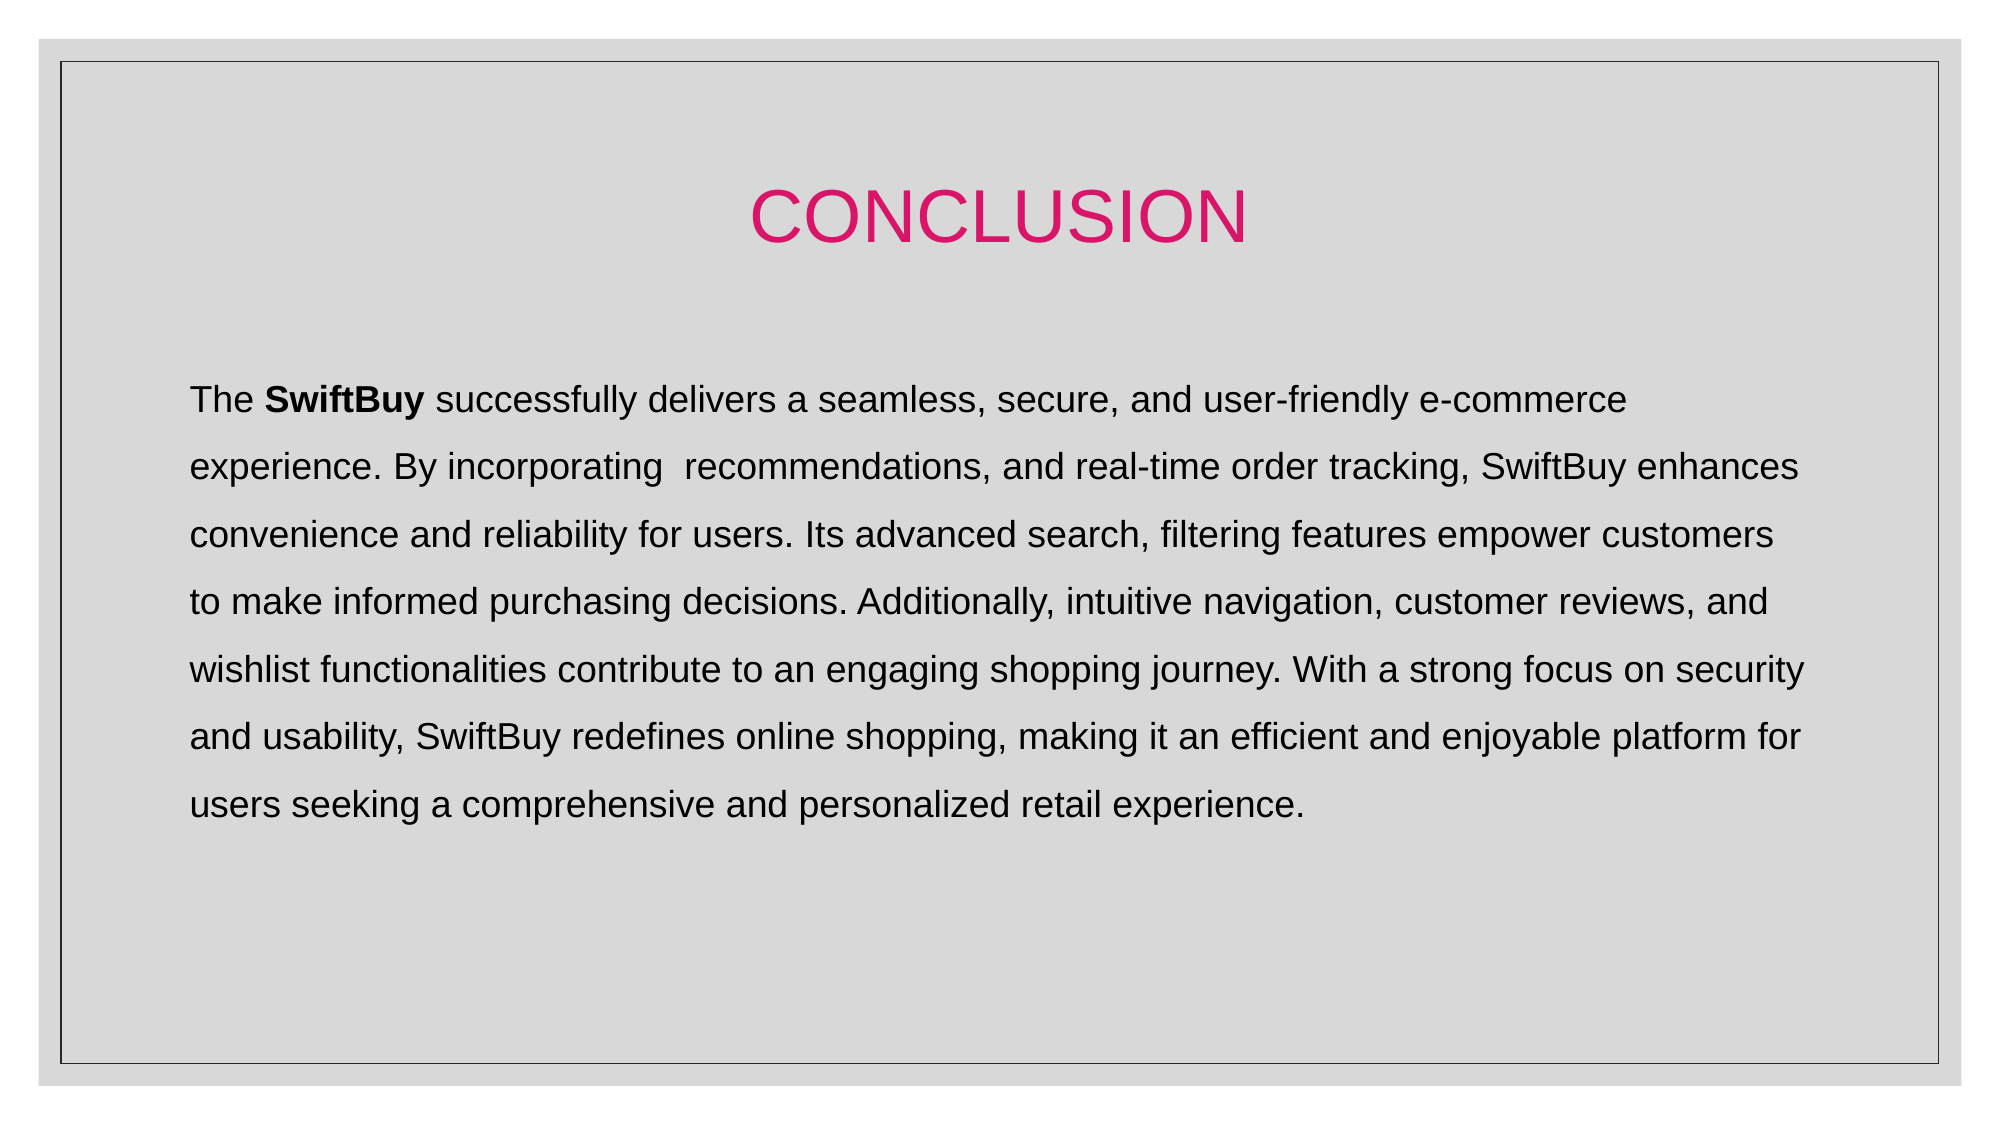

CONCLUSION
The SwiftBuy successfully delivers a seamless, secure, and user-friendly e-commerce experience. By incorporating  recommendations, and real-time order tracking, SwiftBuy enhances convenience and reliability for users. Its advanced search, filtering features empower customers to make informed purchasing decisions. Additionally, intuitive navigation, customer reviews, and wishlist functionalities contribute to an engaging shopping journey. With a strong focus on security and usability, SwiftBuy redefines online shopping, making it an efficient and enjoyable platform for users seeking a comprehensive and personalized retail experience.